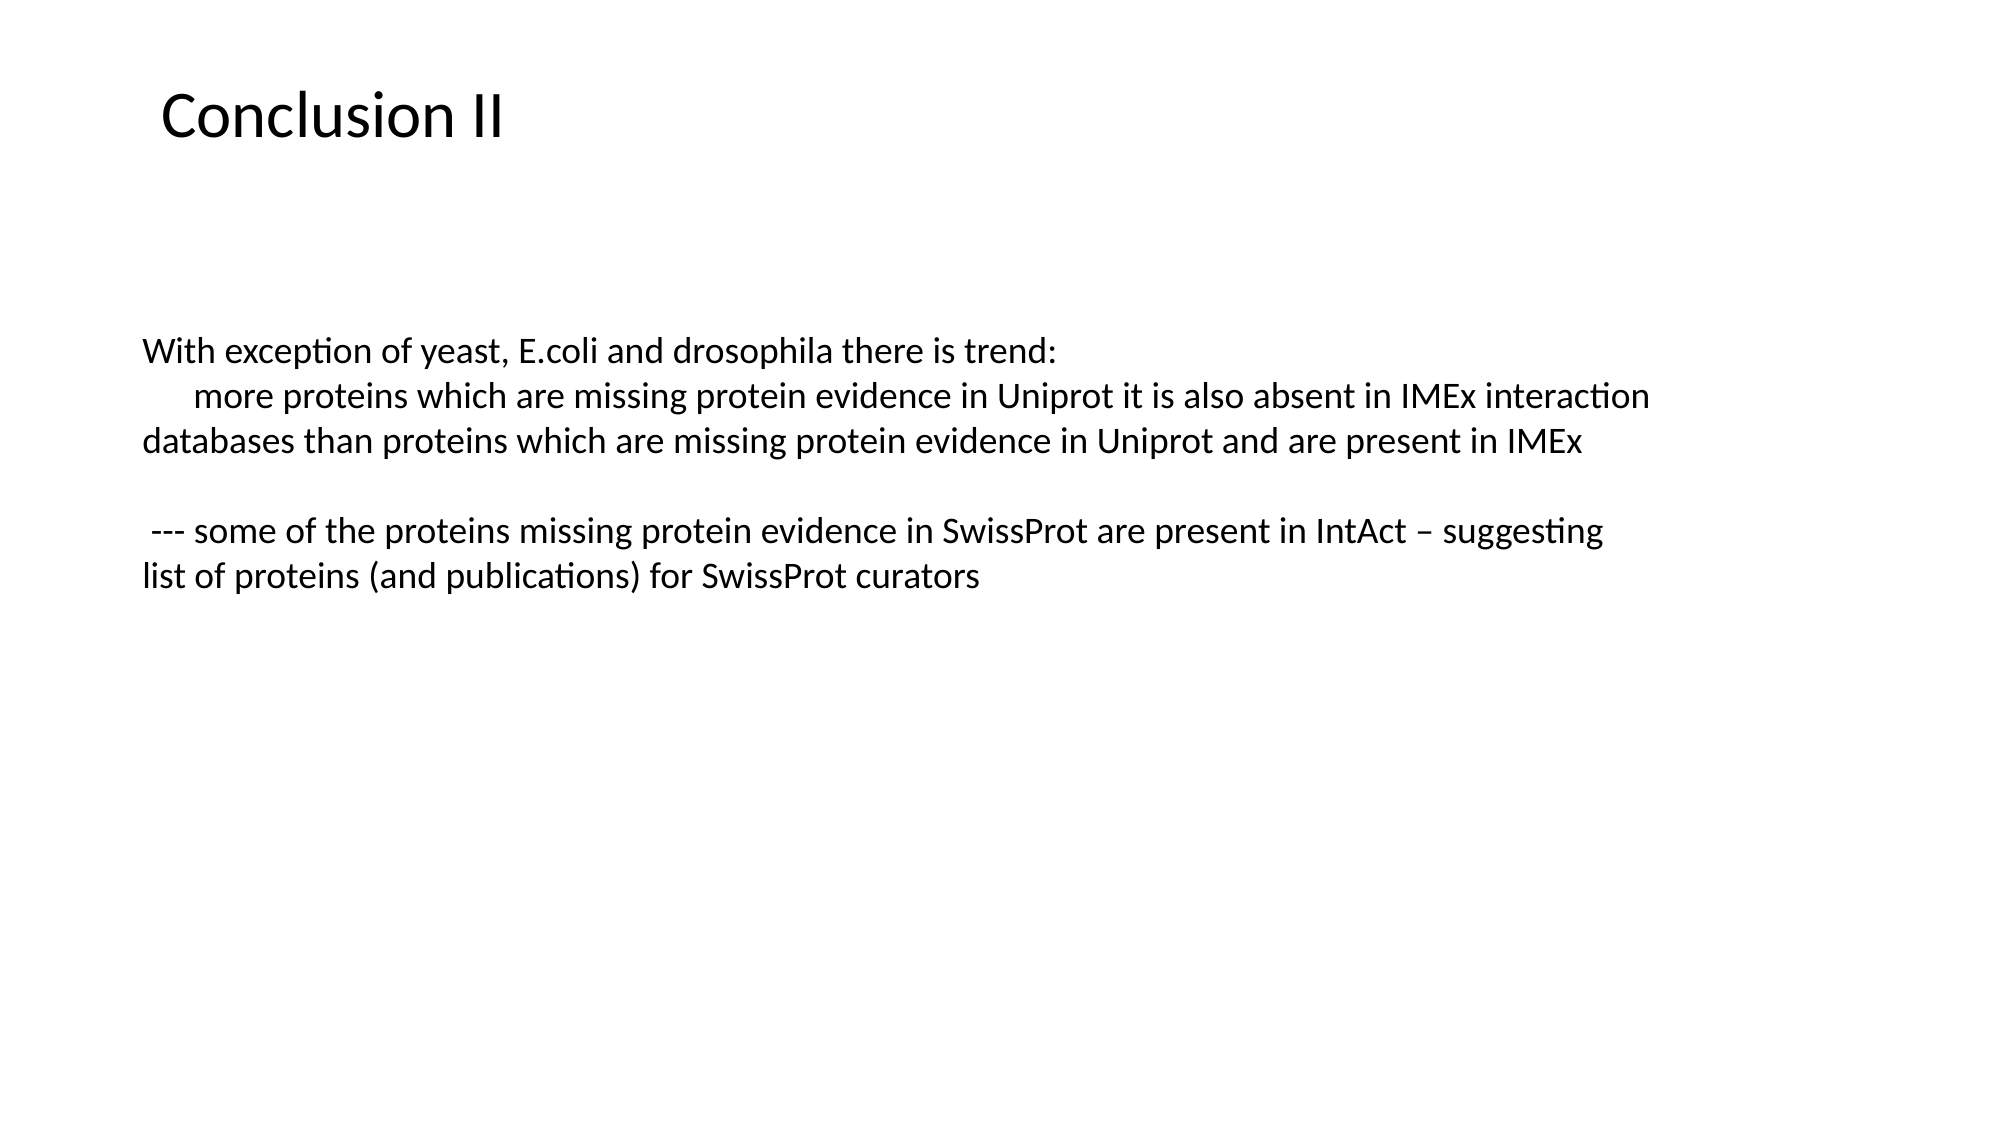

Conclusion II
With exception of yeast, E.coli and drosophila there is trend:
      more proteins which are missing protein evidence in Uniprot it is also absent in IMEx interaction databases than proteins which are missing protein evidence in Uniprot and are present in IMEx

 --- some of the proteins missing protein evidence in SwissProt are present in IntAct – suggesting  list of proteins (and publications) for SwissProt curators